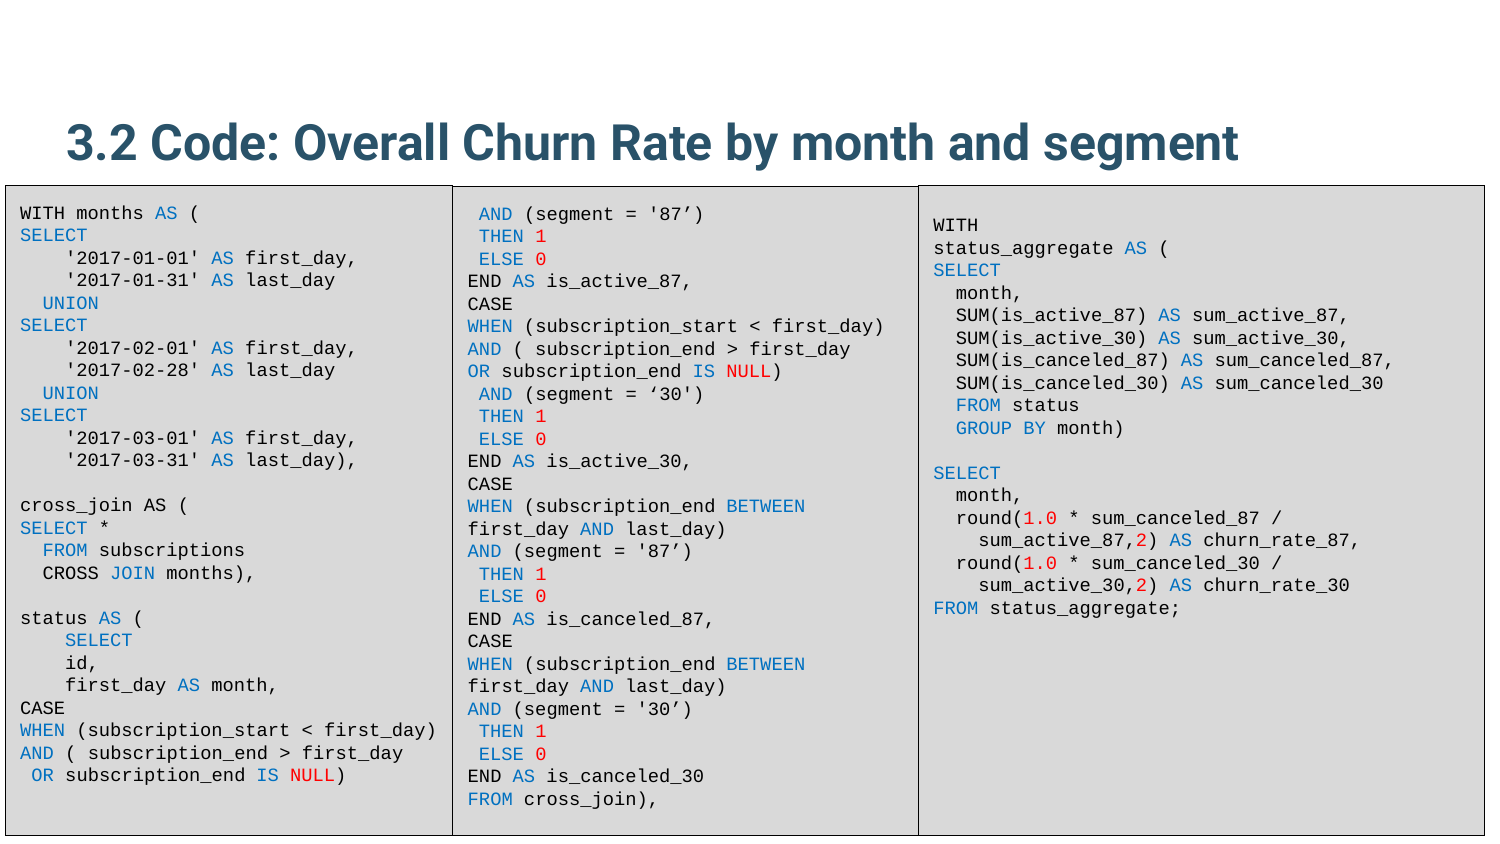

3.2 Code: Overall Churn Rate by month and segment
WITH months AS (
SELECT
    '2017-01-01' AS first_day,
    '2017-01-31' AS last_day
  UNION
SELECT
    '2017-02-01' AS first_day,
    '2017-02-28' AS last_day
  UNION
SELECT
    '2017-03-01' AS first_day,
    '2017-03-31' AS last_day),

cross_join AS (
SELECT *
  FROM subscriptions
  CROSS JOIN months),

status AS (
    SELECT
    id,
    first_day AS month,
CASE
WHEN (subscription_start < first_day)
AND ( subscription_end > first_day
 OR subscription_end IS NULL)

WITH
status_aggregate AS (
SELECT
  month,
  SUM(is_active_87) AS sum_active_87,
  SUM(is_active_30) AS sum_active_30,
  SUM(is_canceled_87) AS sum_canceled_87,
  SUM(is_canceled_30) AS sum_canceled_30
  FROM status
  GROUP BY month)

SELECT
  month,
  round(1.0 * sum_canceled_87 /
    sum_active_87,2) AS churn_rate_87,
  round(1.0 * sum_canceled_30 /
    sum_active_30,2) AS churn_rate_30
FROM status_aggregate;
 AND (segment = '87’)
 THEN 1
 ELSE 0
END AS is_active_87,
CASE
WHEN (subscription_start < first_day)
AND ( subscription_end > first_day
OR subscription_end IS NULL)
 AND (segment = ‘30')
 THEN 1
 ELSE 0
END AS is_active_30,
CASE
WHEN (subscription_end BETWEEN first_day AND last_day)
AND (segment = '87’)
 THEN 1
 ELSE 0
END AS is_canceled_87,
CASE
WHEN (subscription_end BETWEEN first_day AND last_day)
AND (segment = '30’)
 THEN 1
 ELSE 0
END AS is_canceled_30
FROM cross_join),